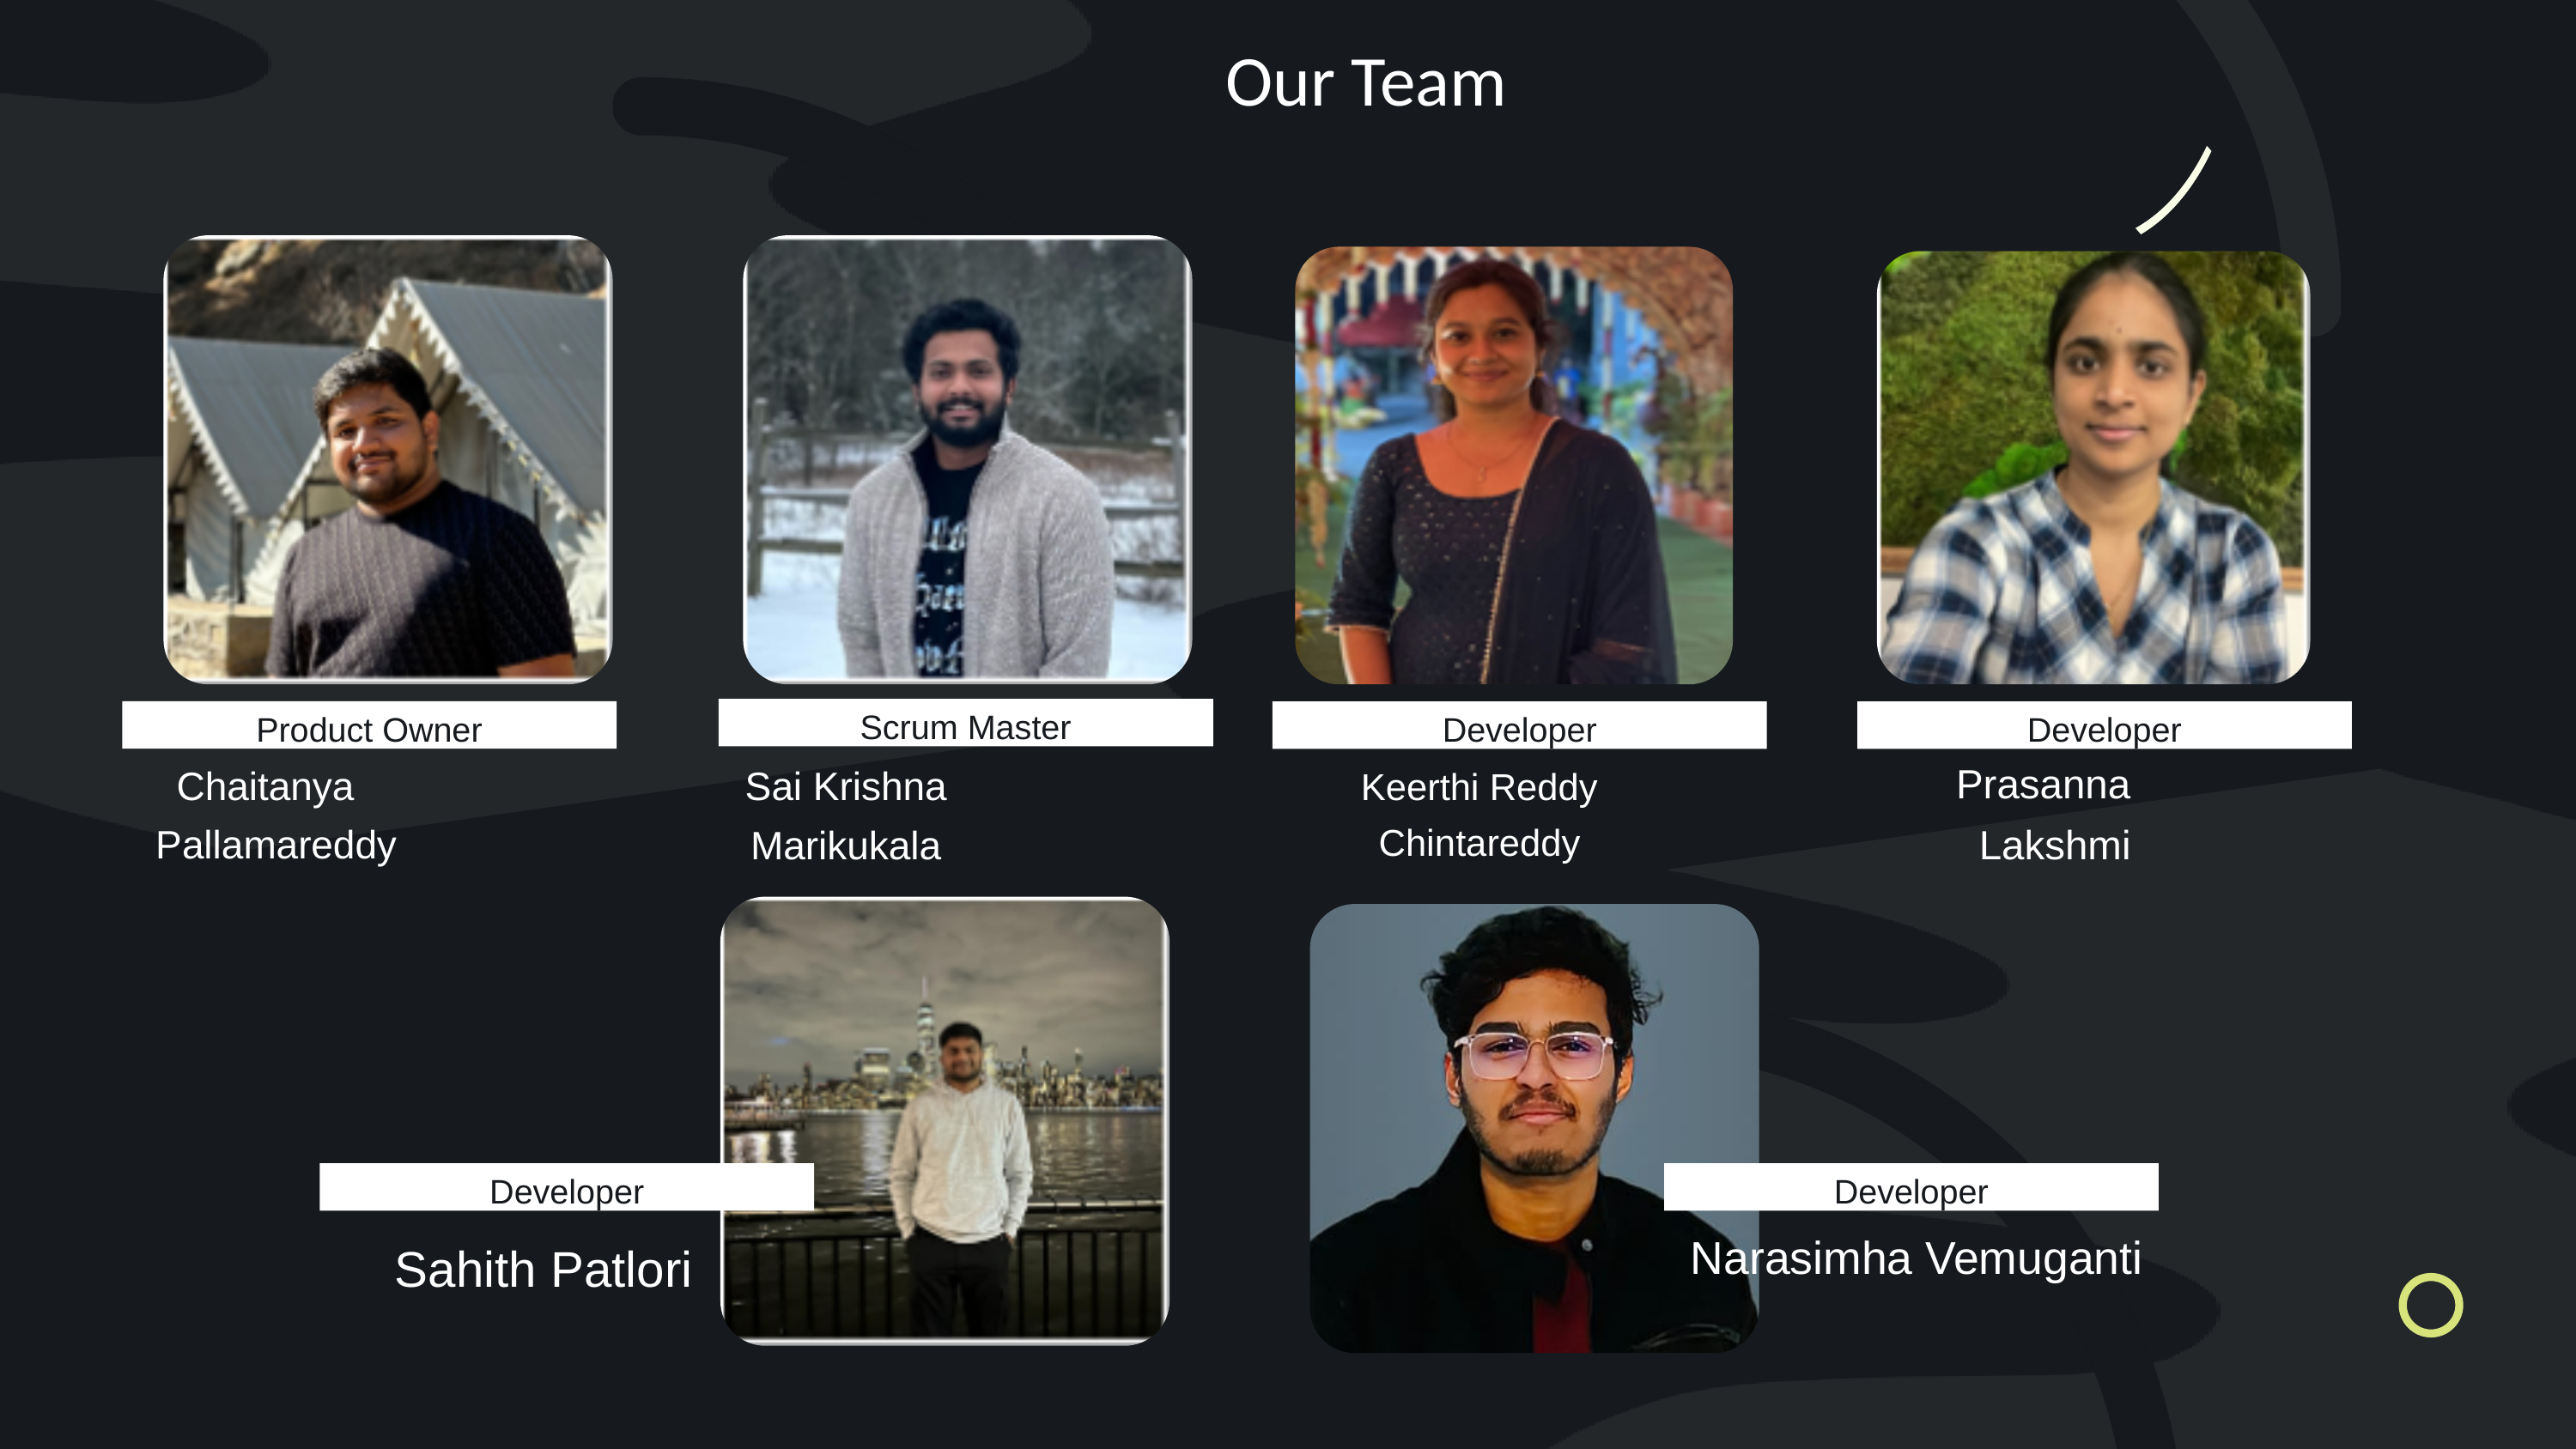

Our Team

Scrum Master
Product Owner
Developer
Developer
Prasanna
Lakshmi
Chaitanya   Pallamareddy
Sai Krishna Marikukala
Keerthi Reddy Chintareddy

Developer
Developer
Narasimha Vemuganti
Sahith Patlori